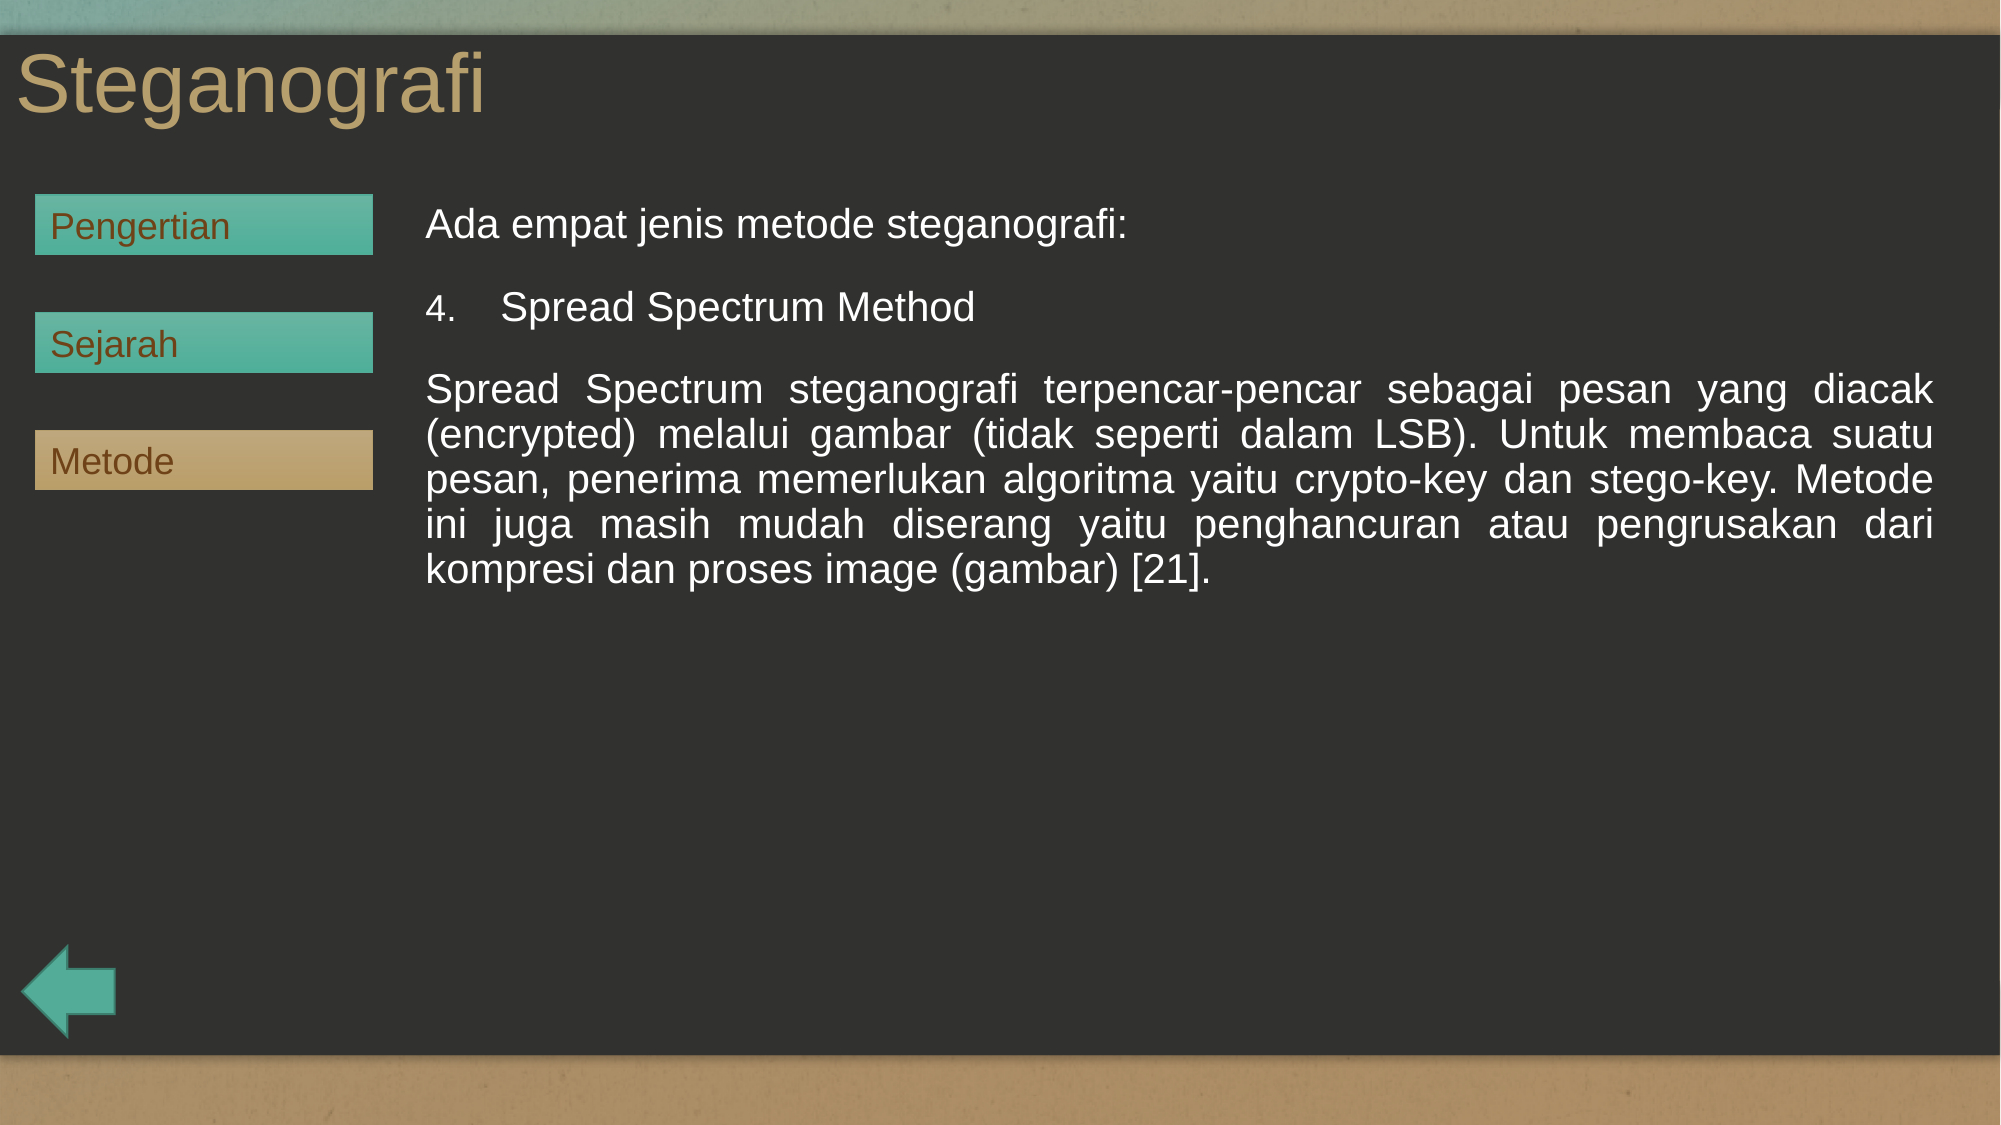

# Steganografi
Pengertian
Ada empat jenis metode steganografi:
Spread Spectrum Method
Spread Spectrum steganografi terpencar-pencar sebagai pesan yang diacak (encrypted) melalui gambar (tidak seperti dalam LSB). Untuk membaca suatu pesan, penerima memerlukan algoritma yaitu crypto-key dan stego-key. Metode ini juga masih mudah diserang yaitu penghancuran atau pengrusakan dari kompresi dan proses image (gambar) [21].
Sejarah
Metode